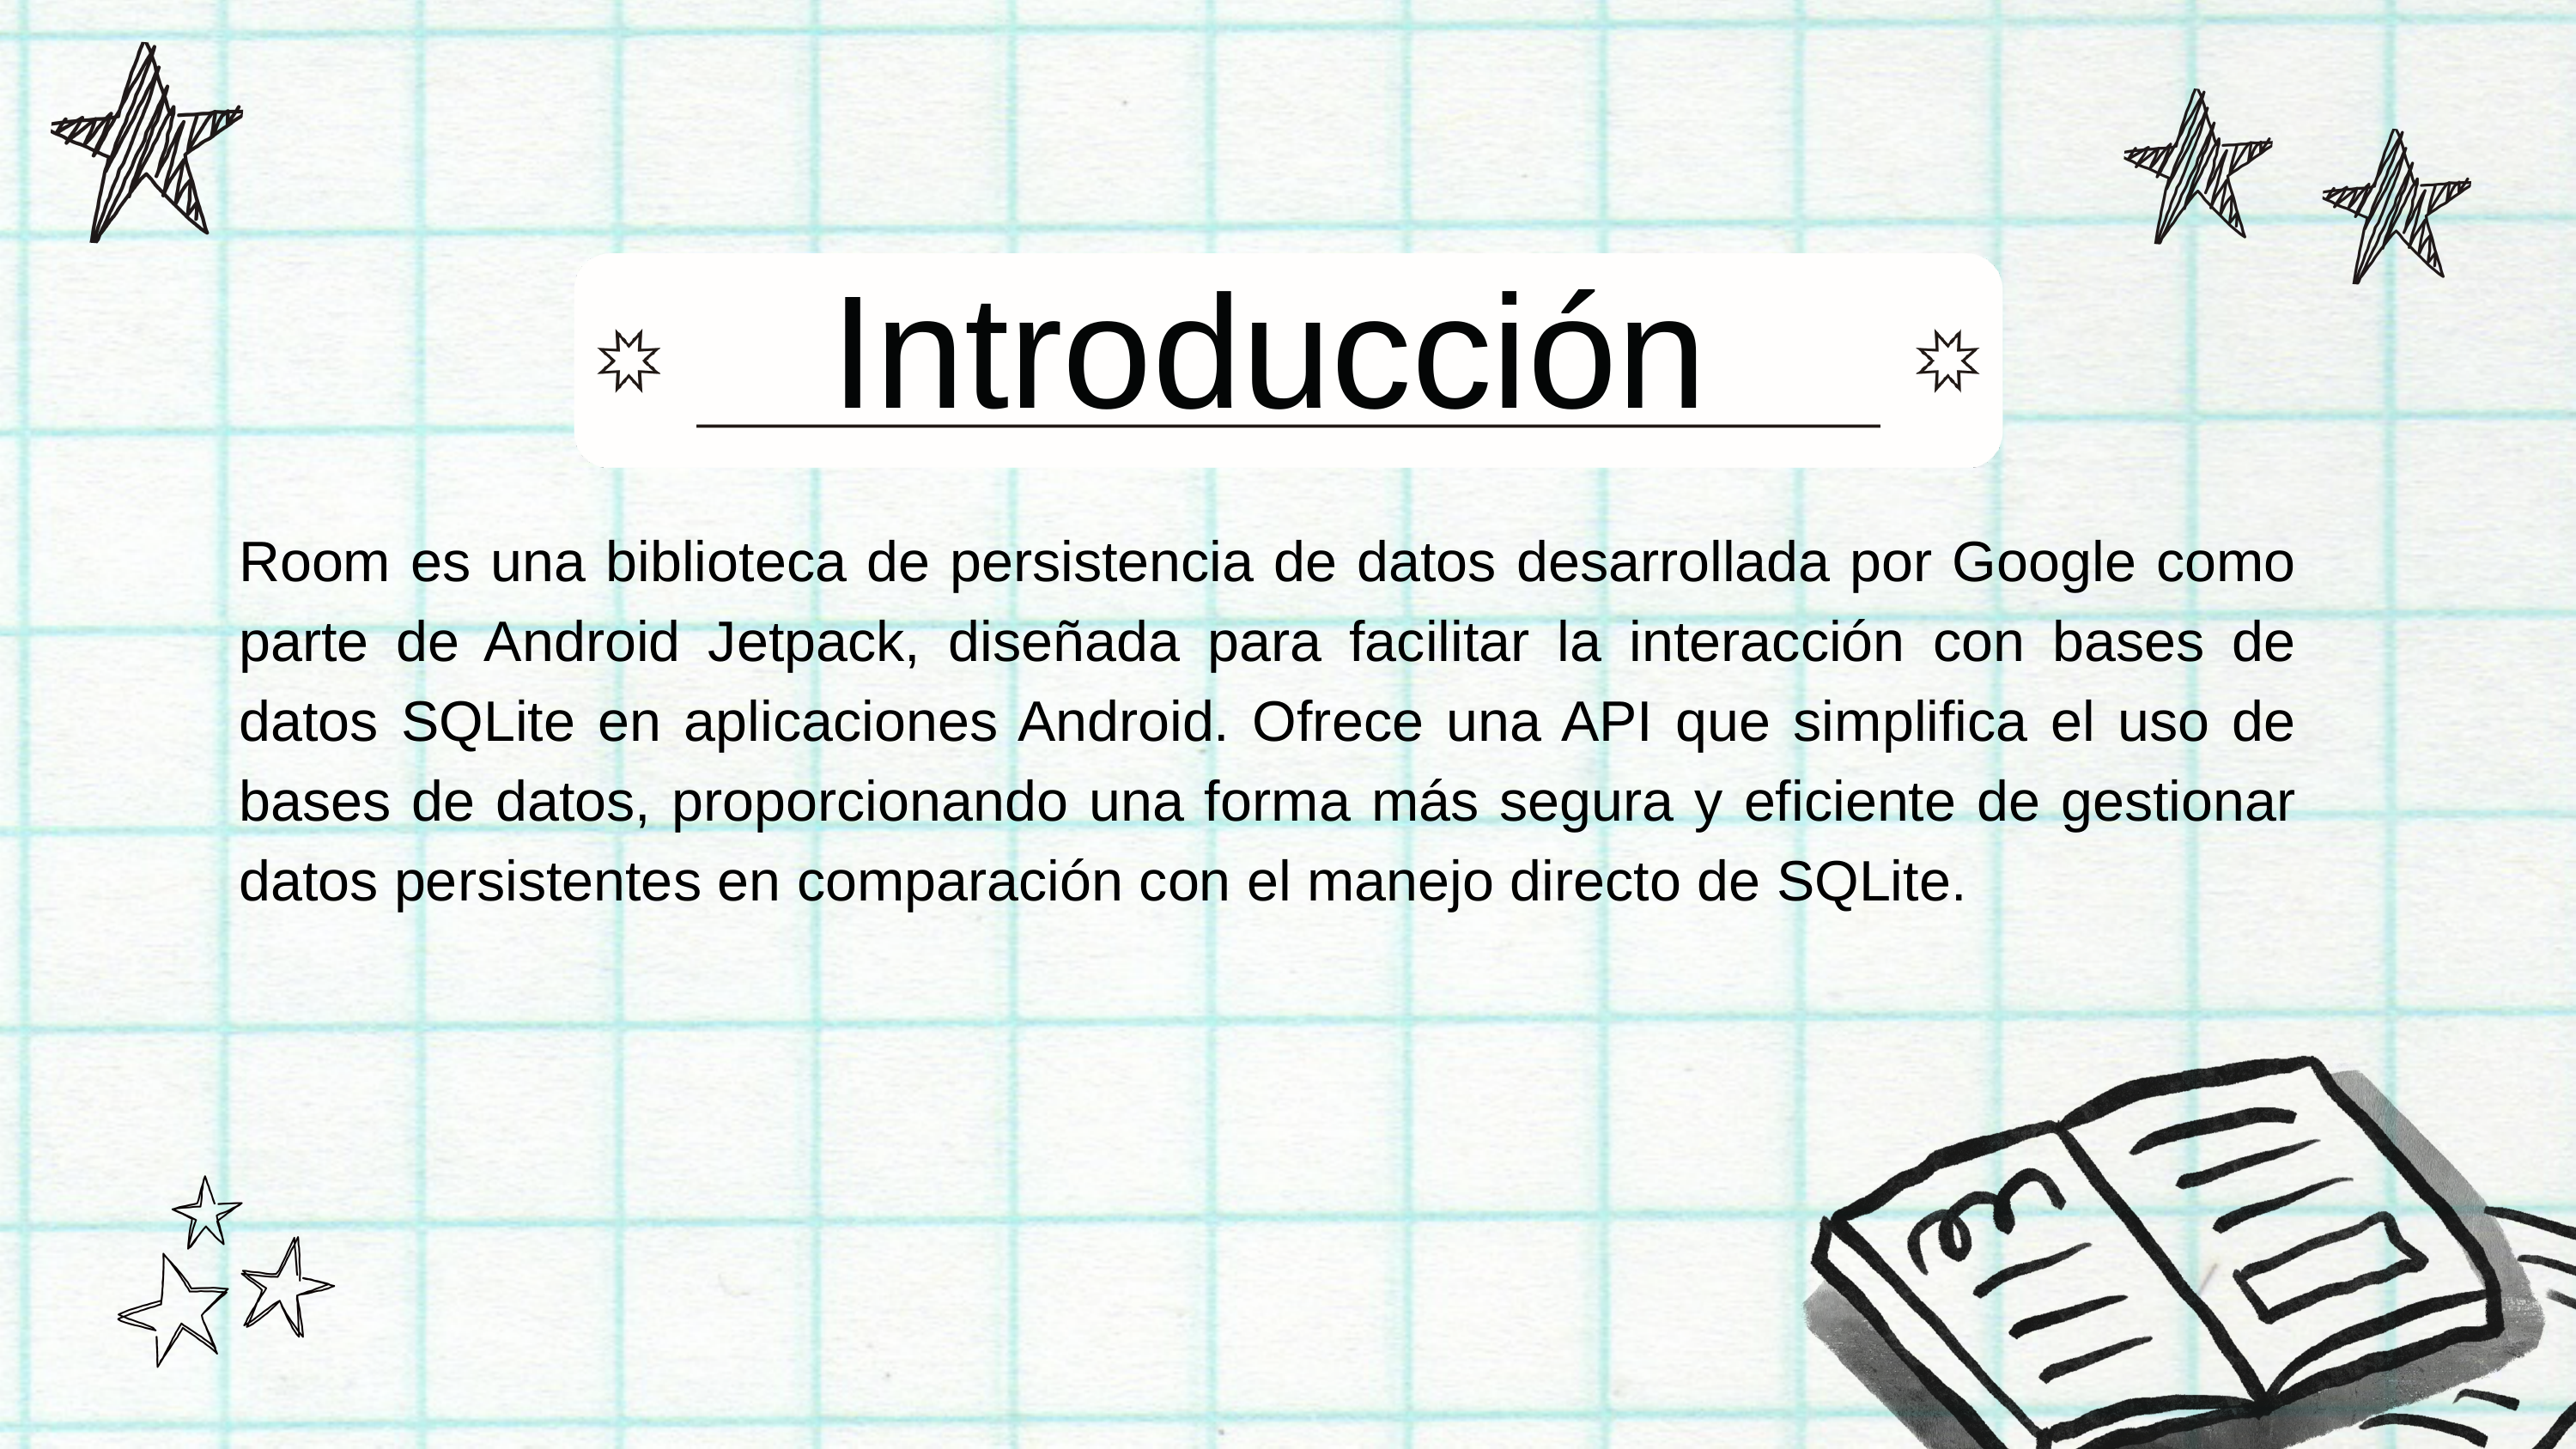

Introducción

Room es una biblioteca de persistencia de datos desarrollada por Google como parte de Android Jetpack, diseñada para facilitar la interacción con bases de datos SQLite en aplicaciones Android. Ofrece una API que simplifica el uso de bases de datos, proporcionando una forma más segura y eficiente de gestionar datos persistentes en comparación con el manejo directo de SQLite.